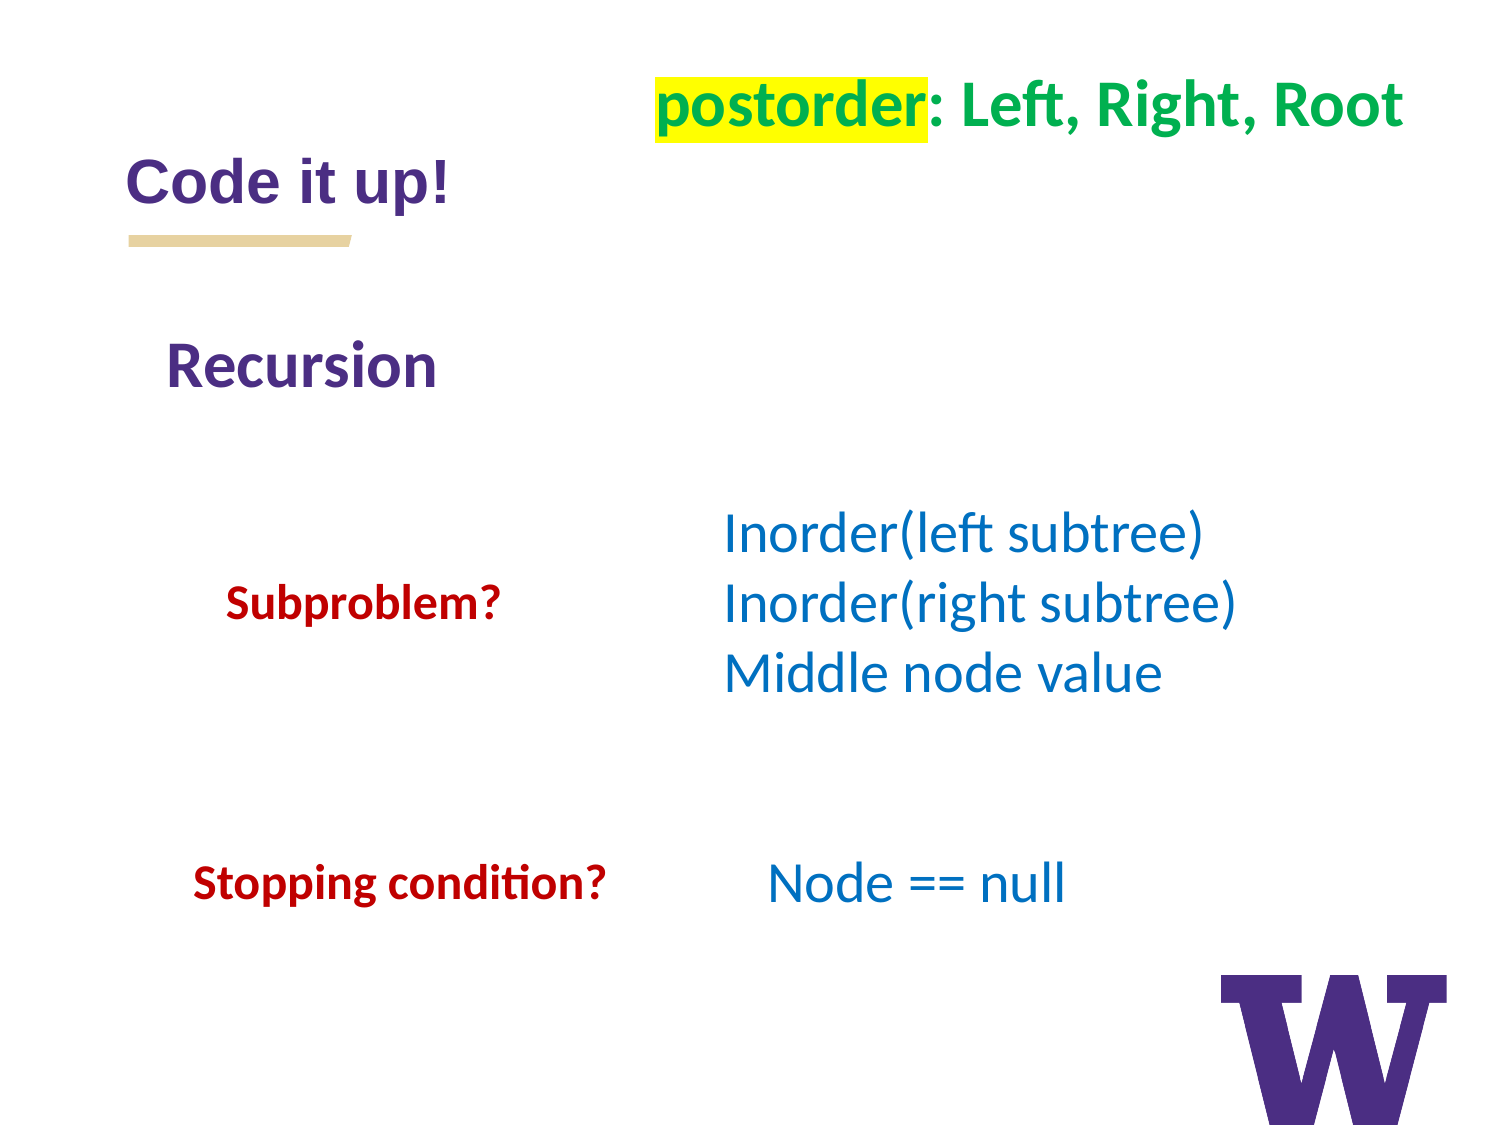

postorder: Left, Right, Root
# Code it up!
Recursion
Inorder(left subtree)
Inorder(right subtree)
Middle node value
Subproblem?
Node == null
Stopping condition?